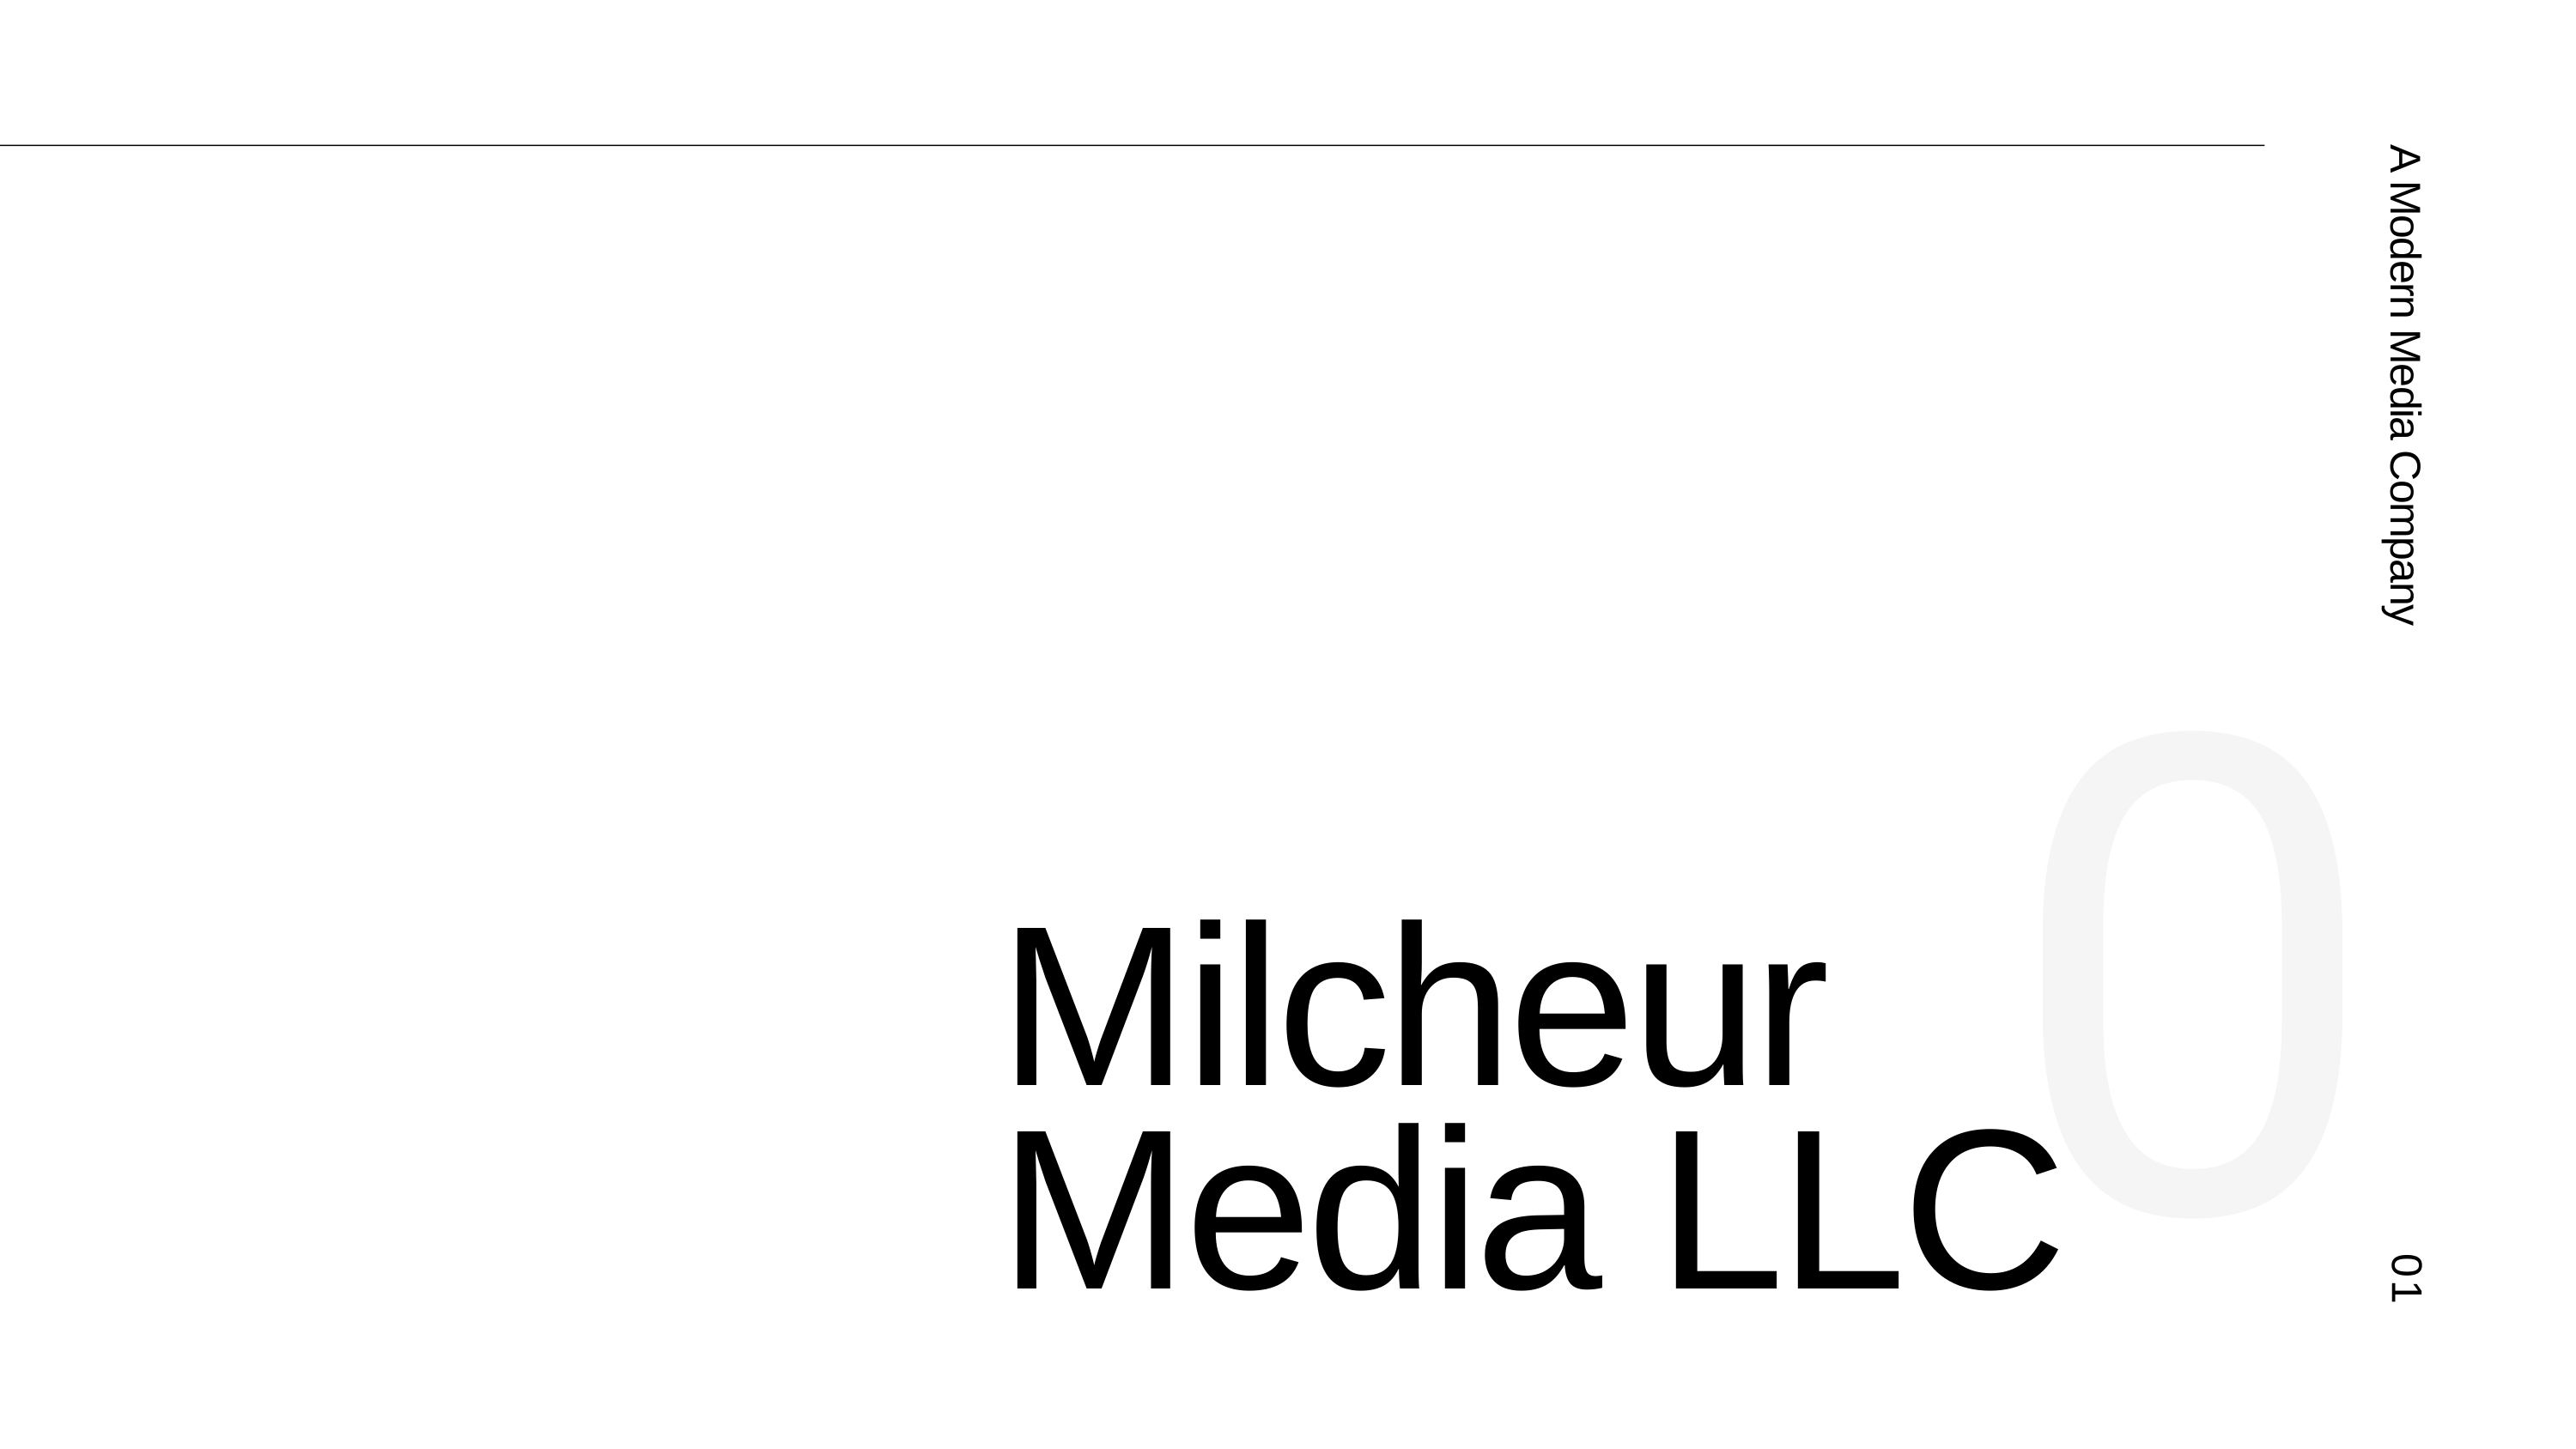

A Modern Media Company
01
Milcheur Media LLC
01